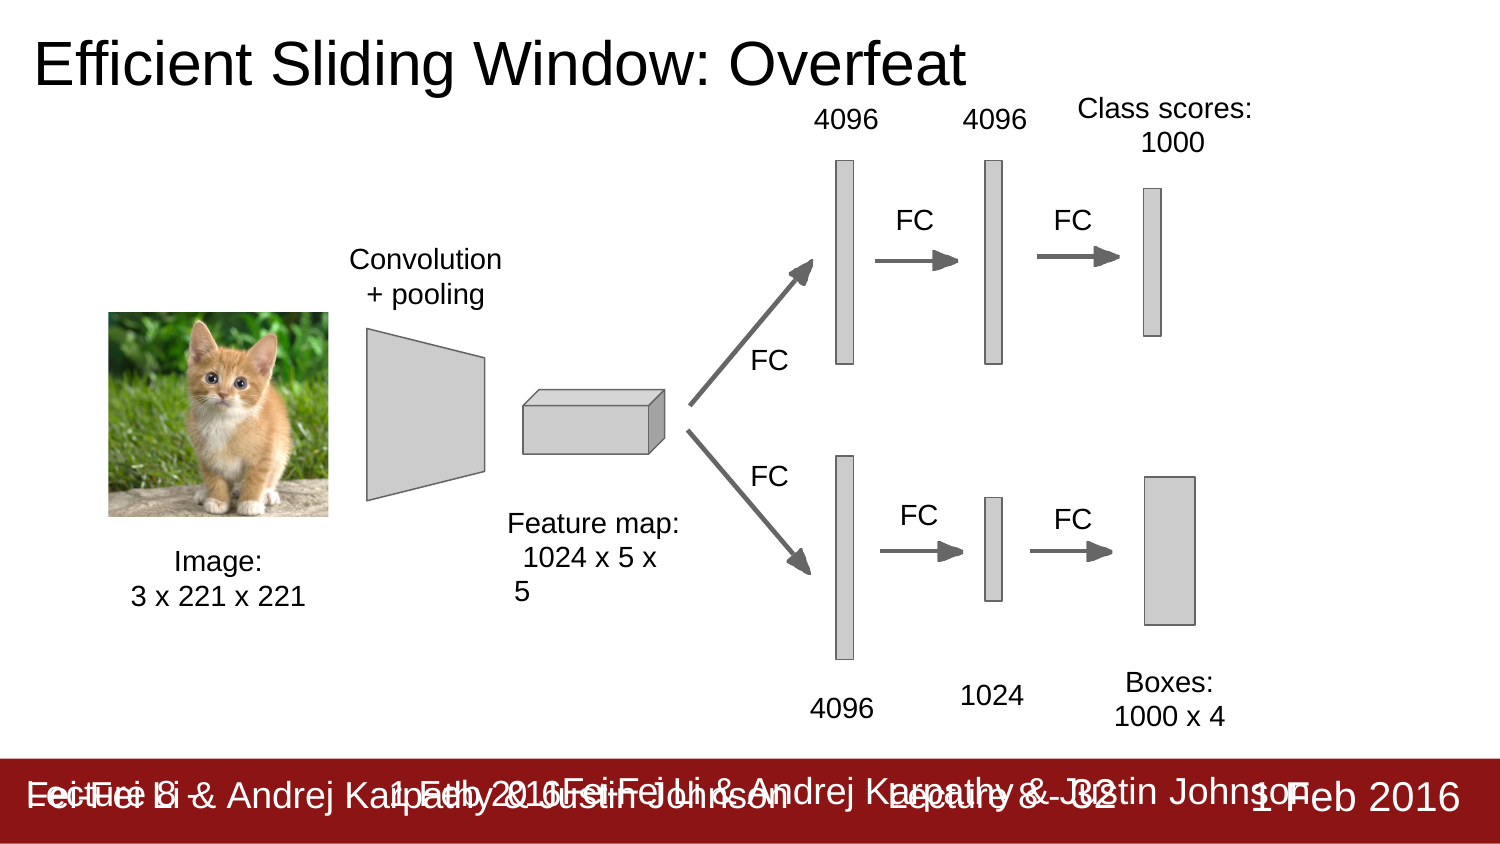

# Efficient Sliding Window: Overfeat
4096	4096
Class scores:  1000

FC
FC
Convolution
+ pooling

FC

FC

FC

FC
Feature map:  1024 x 5 x 5
Image:
3 x 221 x 221

Boxes:  1000 x 4
1024
4096
Lecture 8 - 32
1 Feb 2016
Fei-Fei Li & Andrej Karpathy & Justin Johnson
Lecture 8 -	1 Feb 2016Fei-Fei Li & Andrej Karpathy & Justin Johnson